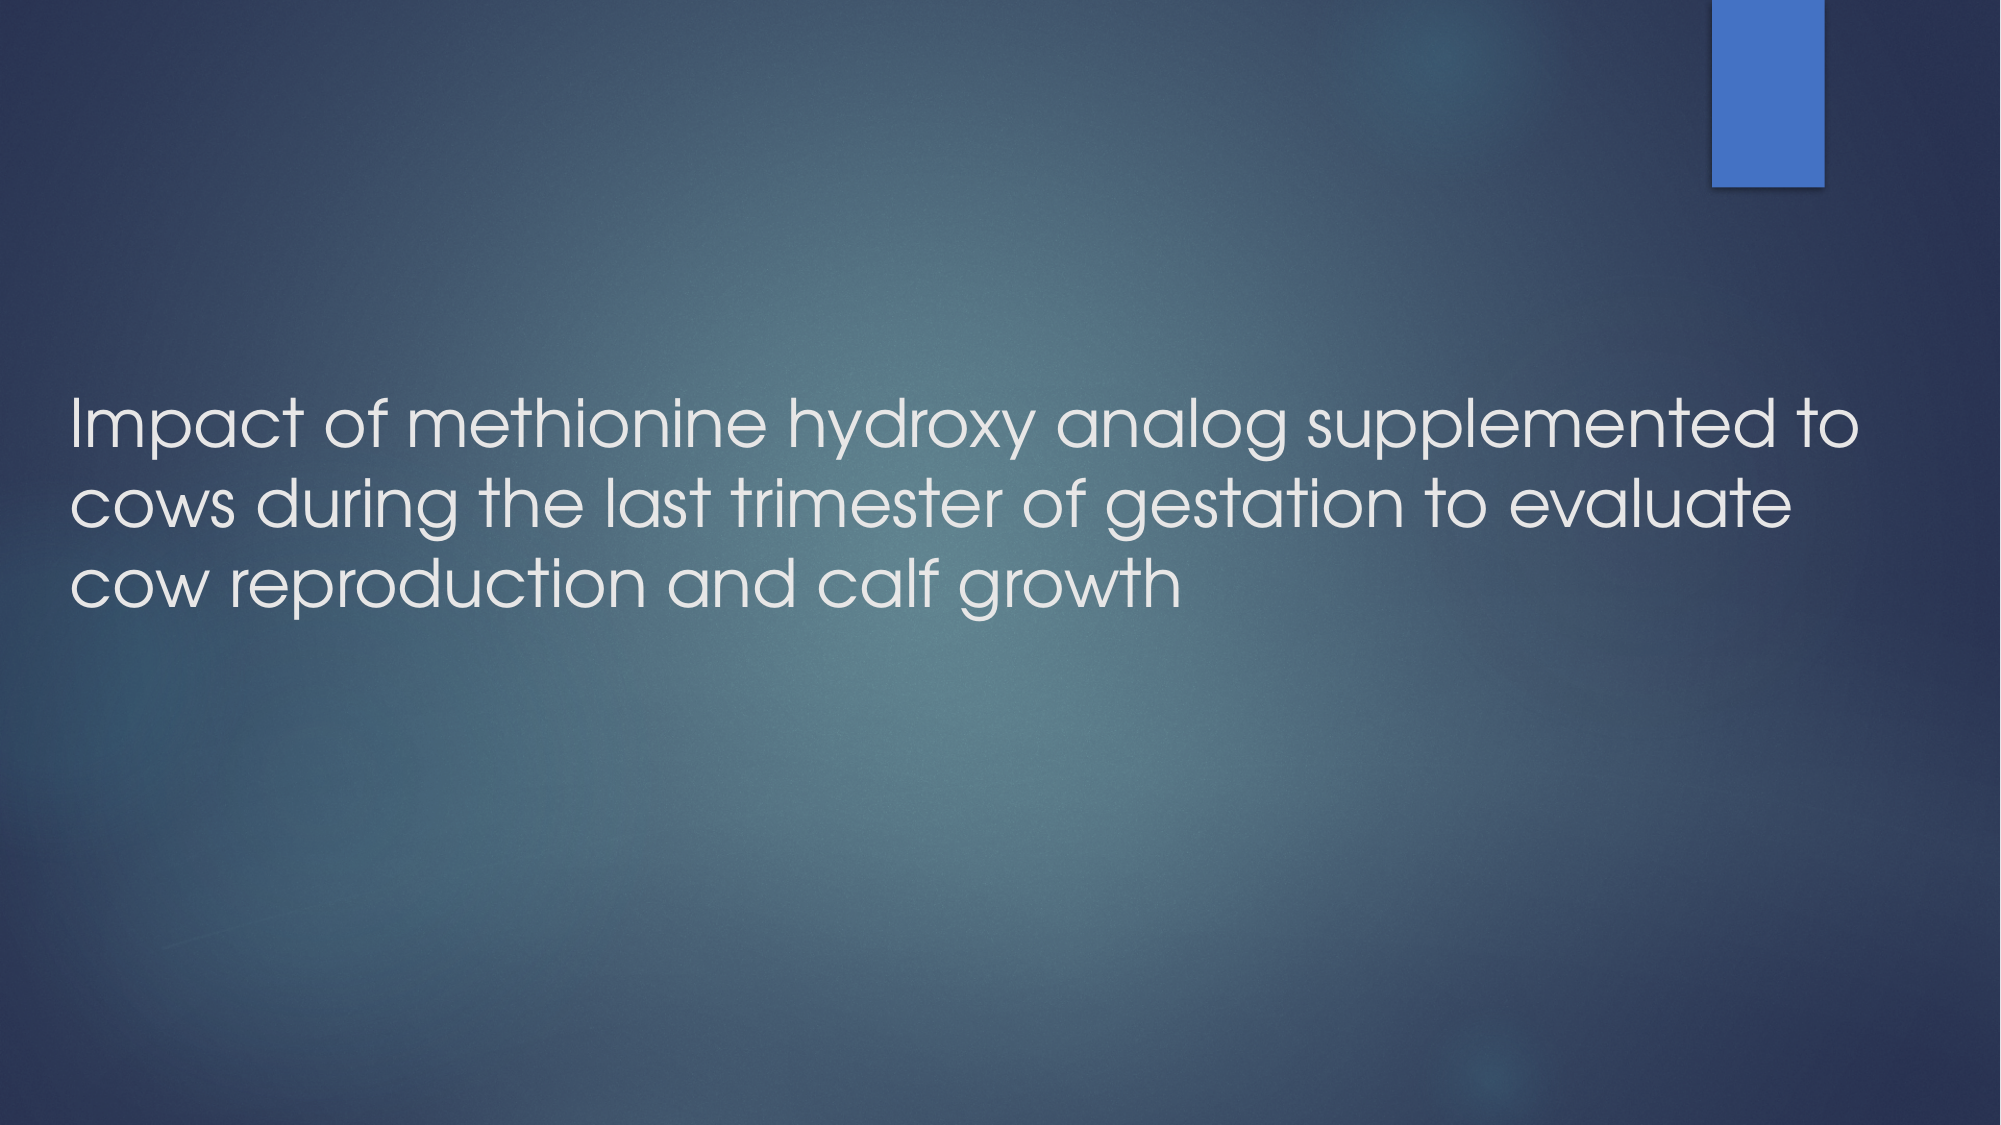

# Impact of methionine hydroxy analog supplemented to cows during the last trimester of gestation to evaluate cow reproduction and calf growth